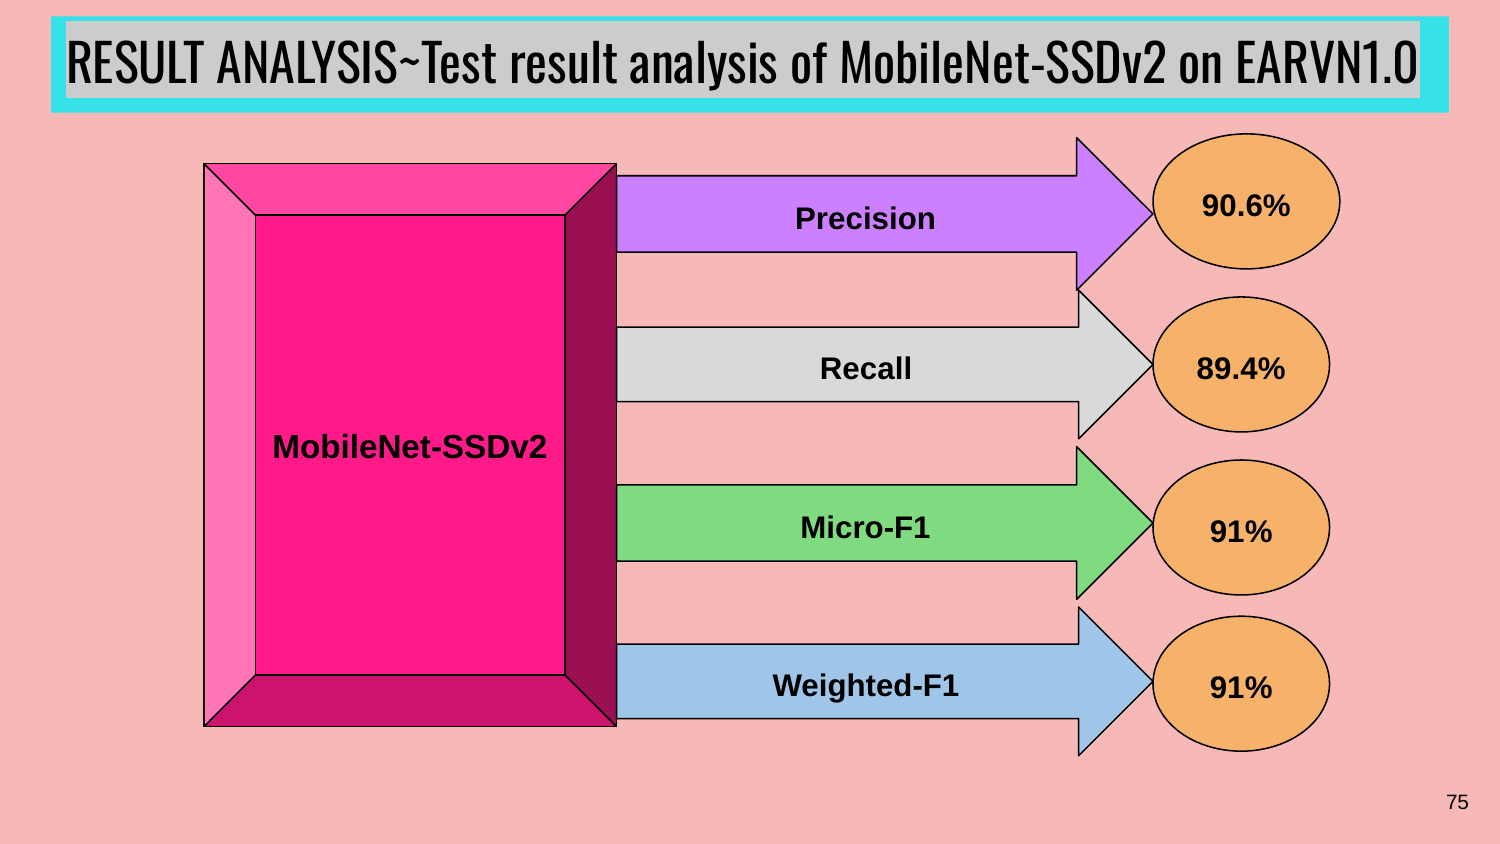

# RESULT ANALYSIS~Test result analysis of MobileNet-SSDv2 on EARVN1.0
90.6%
Precision
MobileNet-SSDv2
Recall
89.4%
Micro-F1
91%
Weighted-F1
91%

75